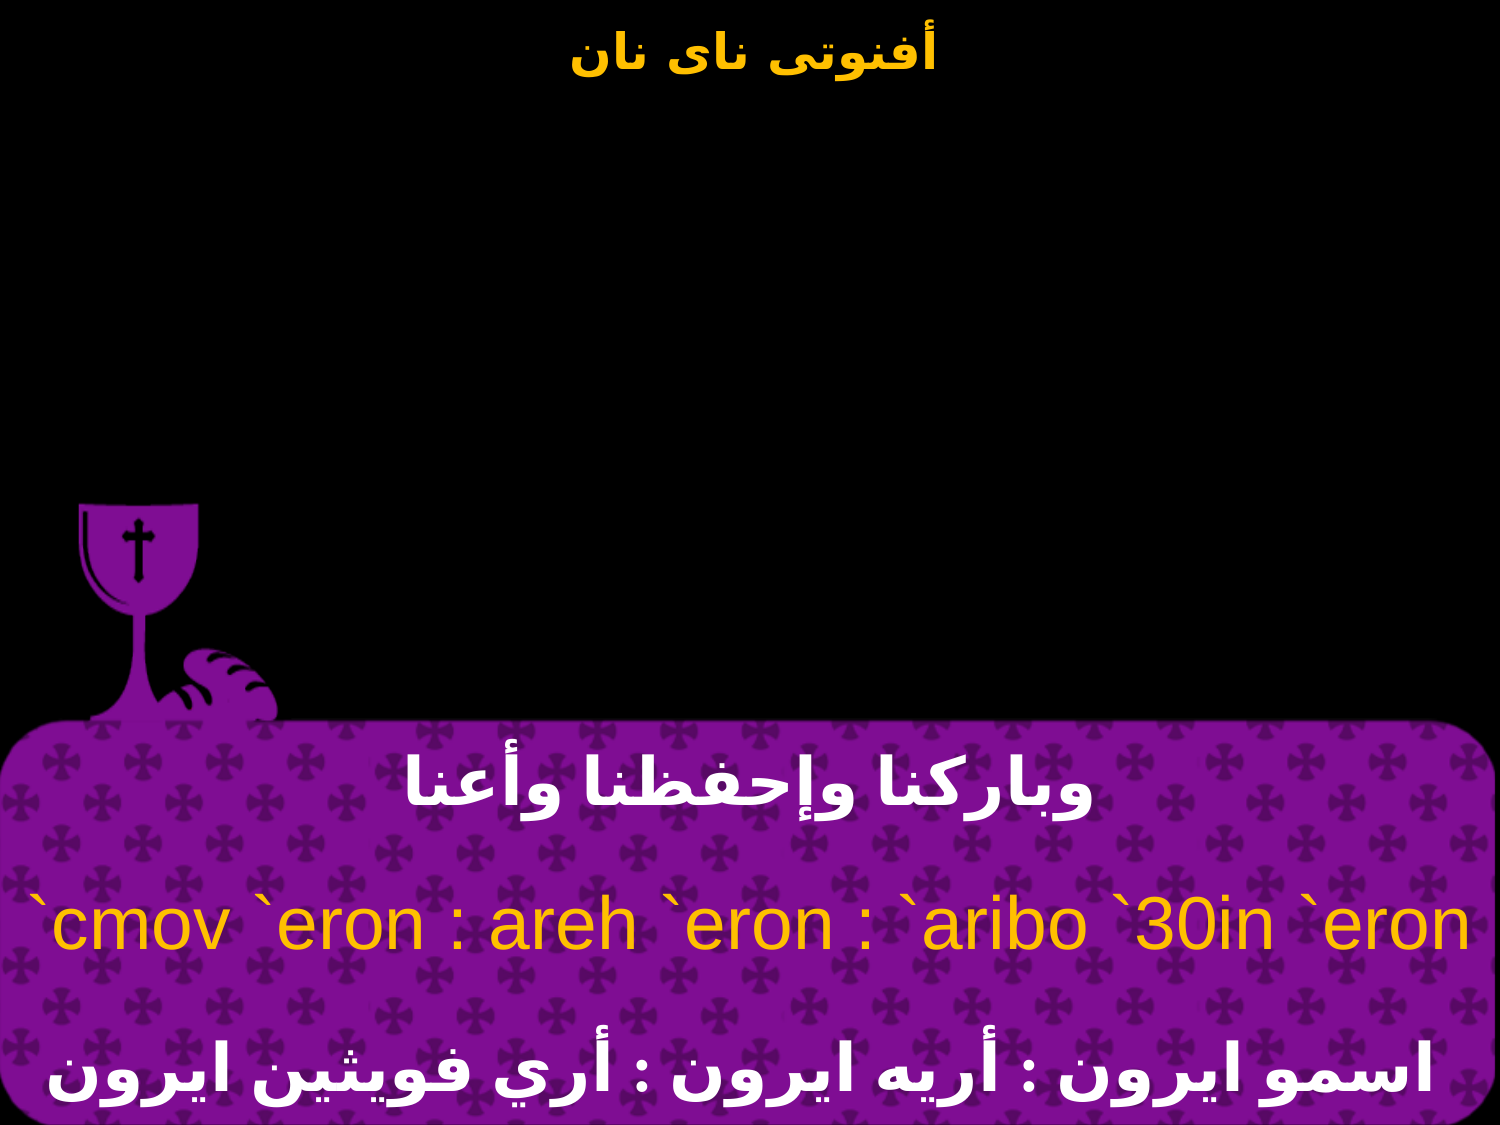

# وباركنا وإحفظنا وأعنا
`cmov `eron : areh `eron : `aribo `30in `eron
 اسمو ايرون : أريه ايرون : أري فويثين ايرون